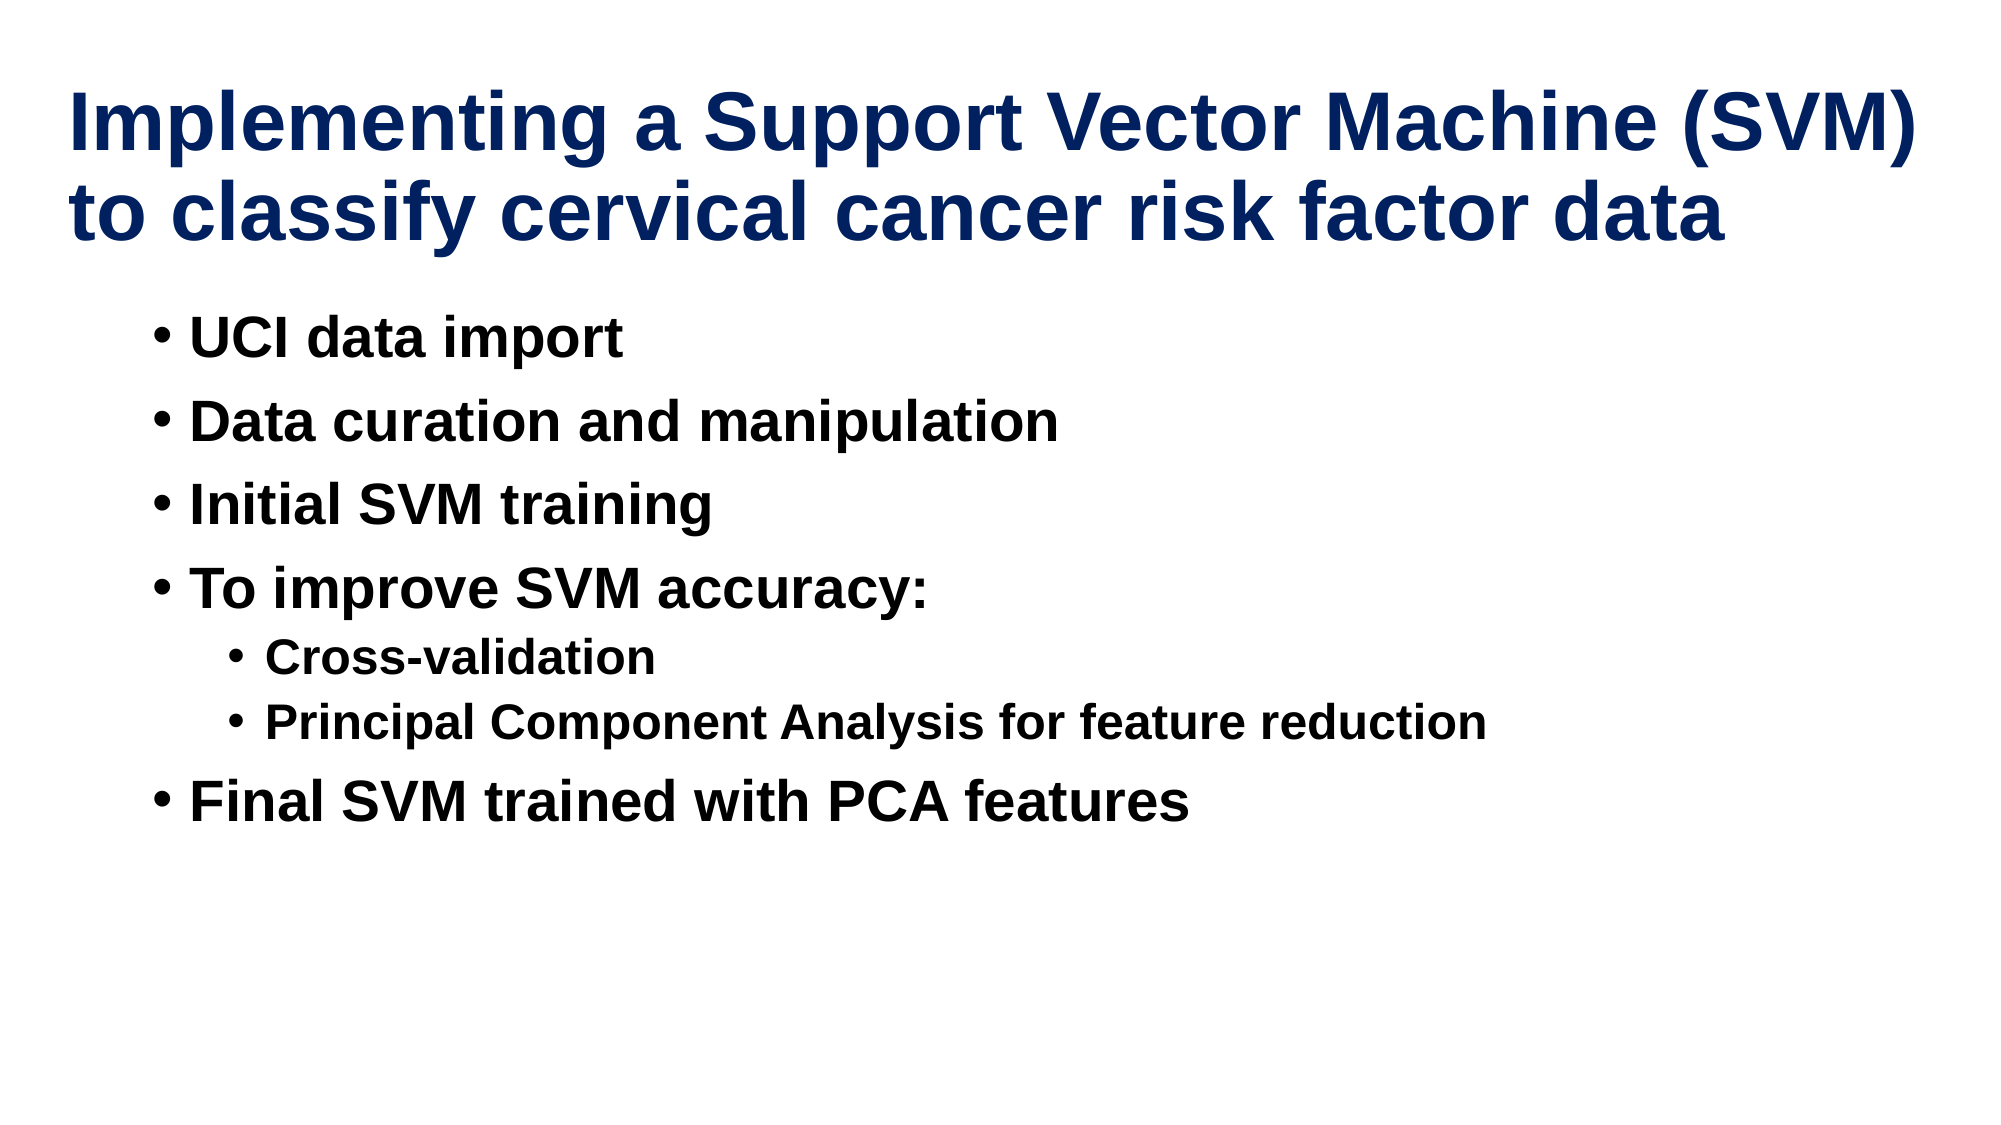

# Implementing a Support Vector Machine (SVM) to classify cervical cancer risk factor data
UCI data import
Data curation and manipulation
Initial SVM training
To improve SVM accuracy:
Cross-validation
Principal Component Analysis for feature reduction
Final SVM trained with PCA features